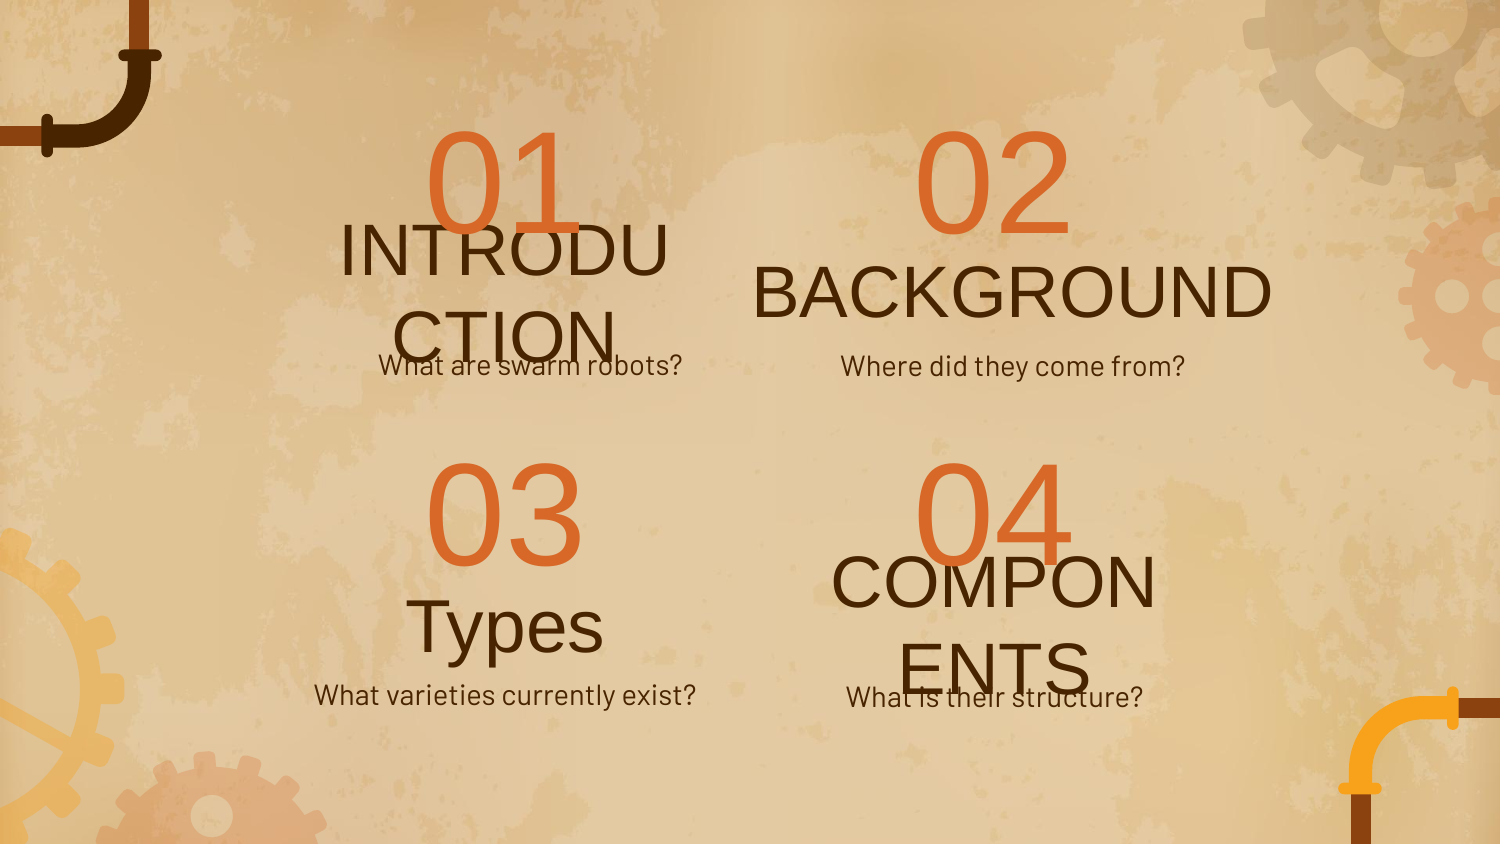

01
02
BACKGROUND
# INTRODUCTION
What are swarm robots?
Where did they come from?
03
04
COMPONENTS
Types
What varieties currently exist?
What is their structure?